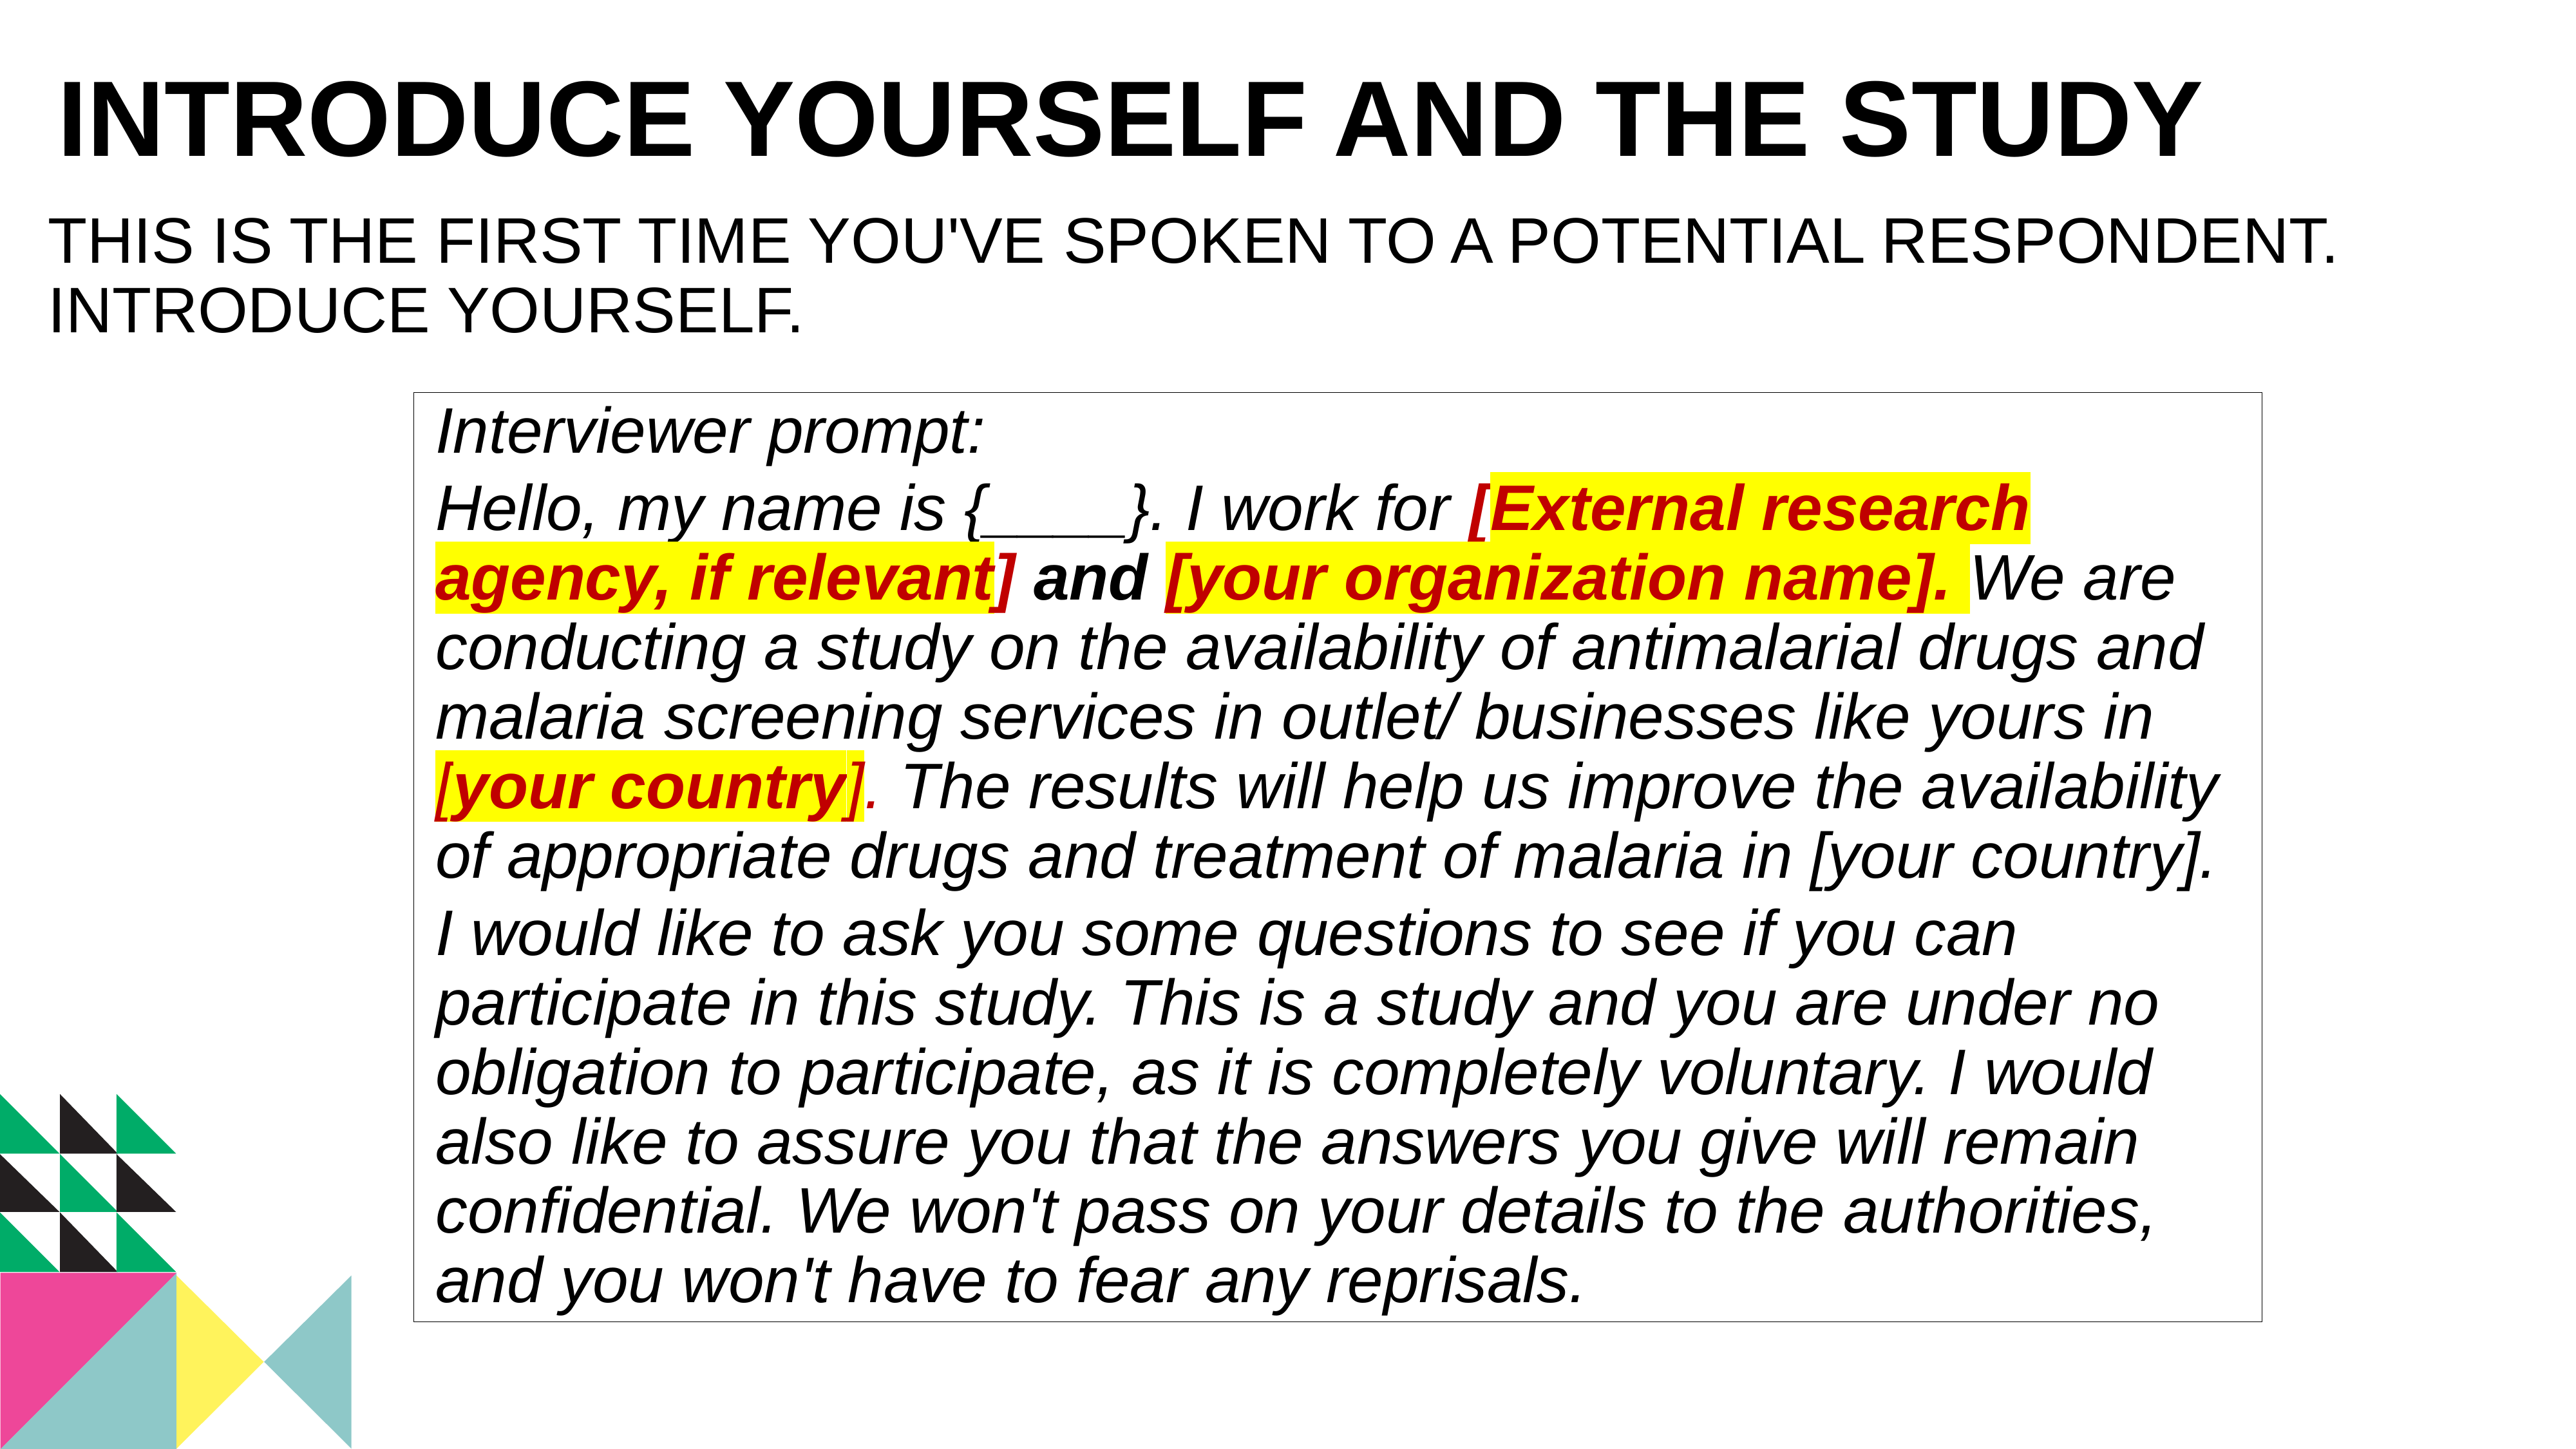

INTRODUCE YOURSELF AND THE STUDY
This is the first time you've spoken to a potential respondent. Introduce yourself.
Interviewer prompt:
Hello, my name is {____}. I work for [External research agency, if relevant] and [your organization name]. We are conducting a study on the availability of antimalarial drugs and malaria screening services in outlet/ businesses like yours in [your country]. The results will help us improve the availability of appropriate drugs and treatment of malaria in [your country].
I would like to ask you some questions to see if you can participate in this study. This is a study and you are under no obligation to participate, as it is completely voluntary. I would also like to assure you that the answers you give will remain confidential. We won't pass on your details to the authorities, and you won't have to fear any reprisals.